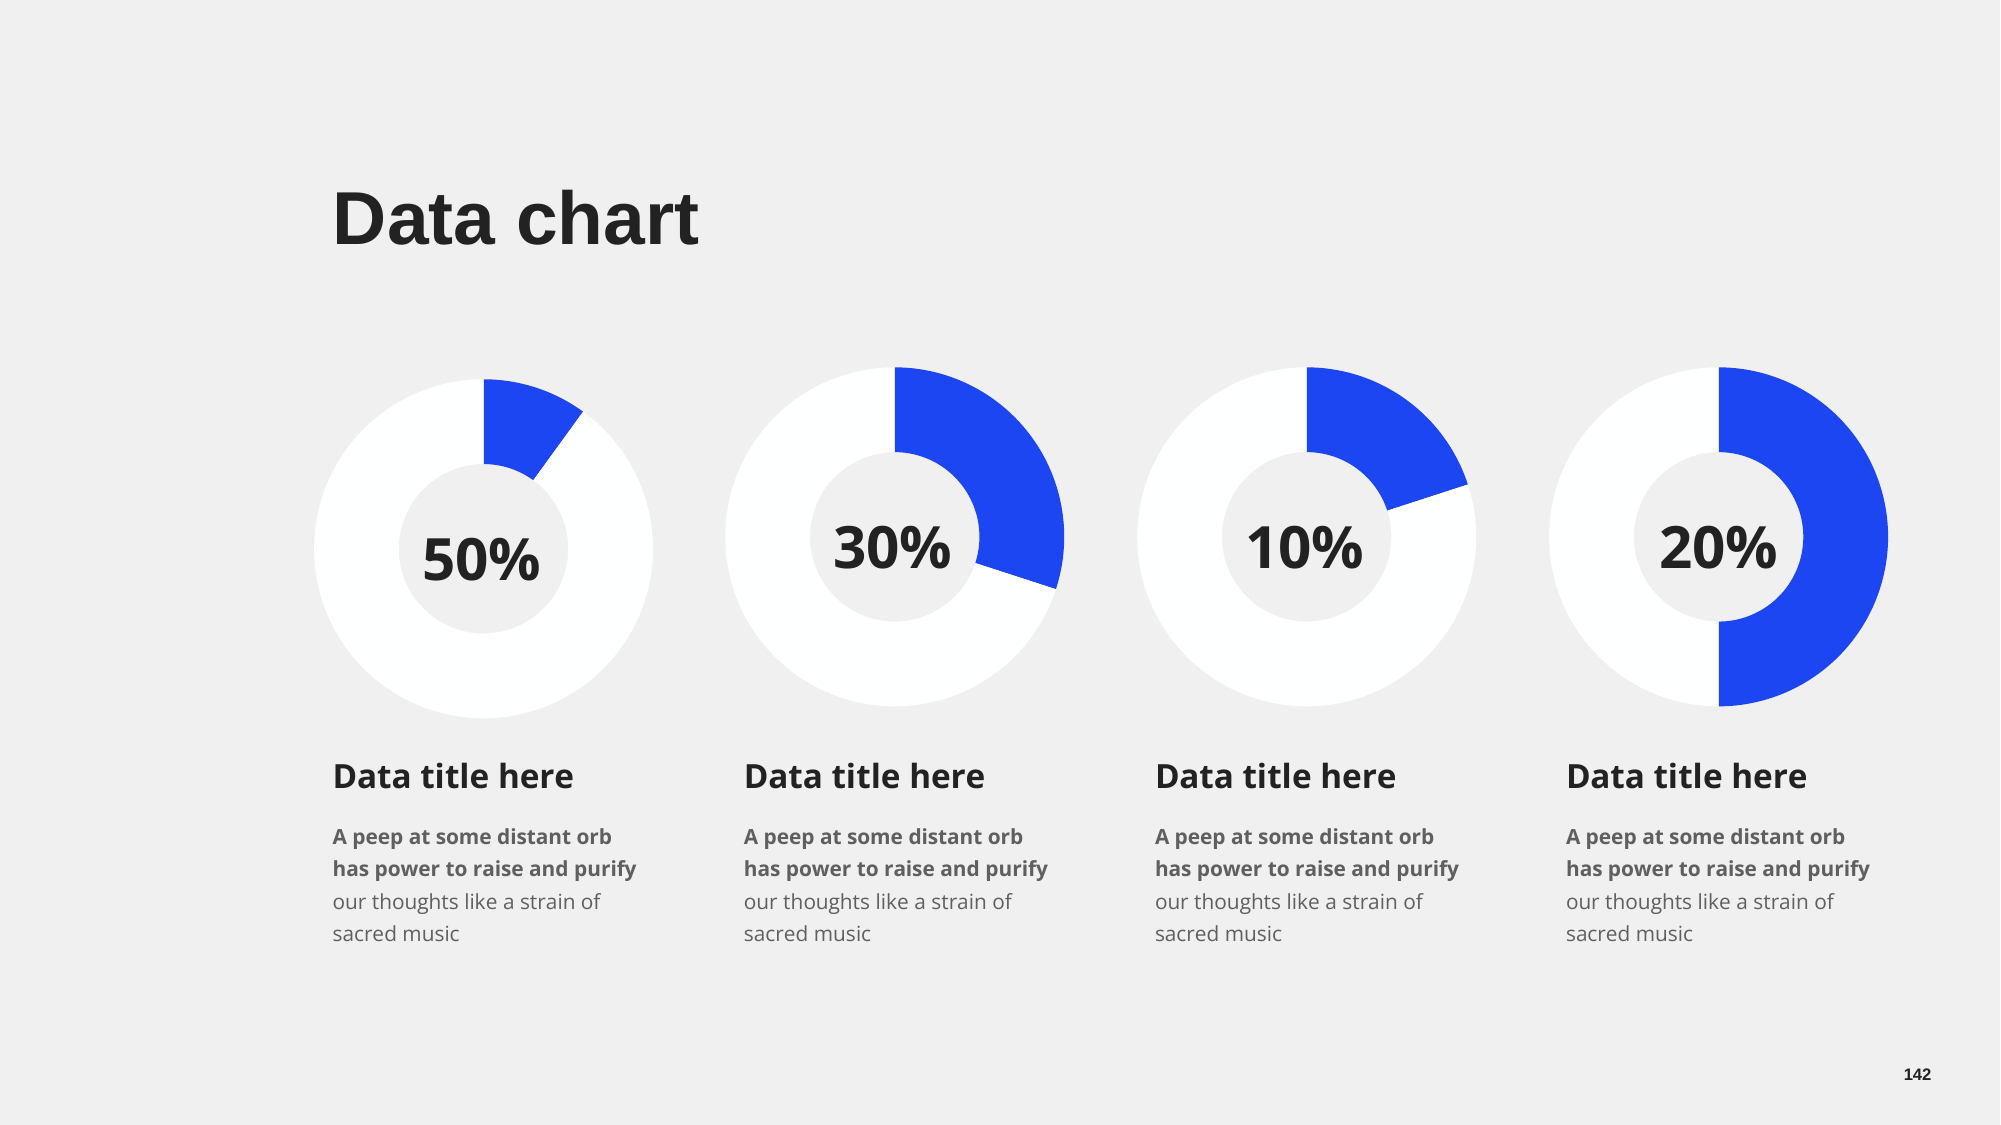

# Data chart

### Chart

| Category | Sales |
|---|---|
| 1st Qtr | 30.0 |
| 2nd Qtr | 70.0 |
30%

### Chart

| Category | Sales |
|---|---|
| 1st Qtr | 20.0 |
| 2nd Qtr | 80.0 |
10%

### Chart

| Category | Sales |
|---|---|
| 1st Qtr | 50.0 |
| 2nd Qtr | 50.0 |
20%

### Chart

| Category | Sales |
|---|---|
| 1st Qtr | 10.0 |
| 2nd Qtr | 90.0 |
50%
Data title here
A peep at some distant orb has power to raise and purify our thoughts like a strain of sacred music
Data title here
A peep at some distant orb has power to raise and purify our thoughts like a strain of sacred music
Data title here
A peep at some distant orb has power to raise and purify our thoughts like a strain of sacred music
Data title here
A peep at some distant orb has power to raise and purify our thoughts like a strain of sacred music